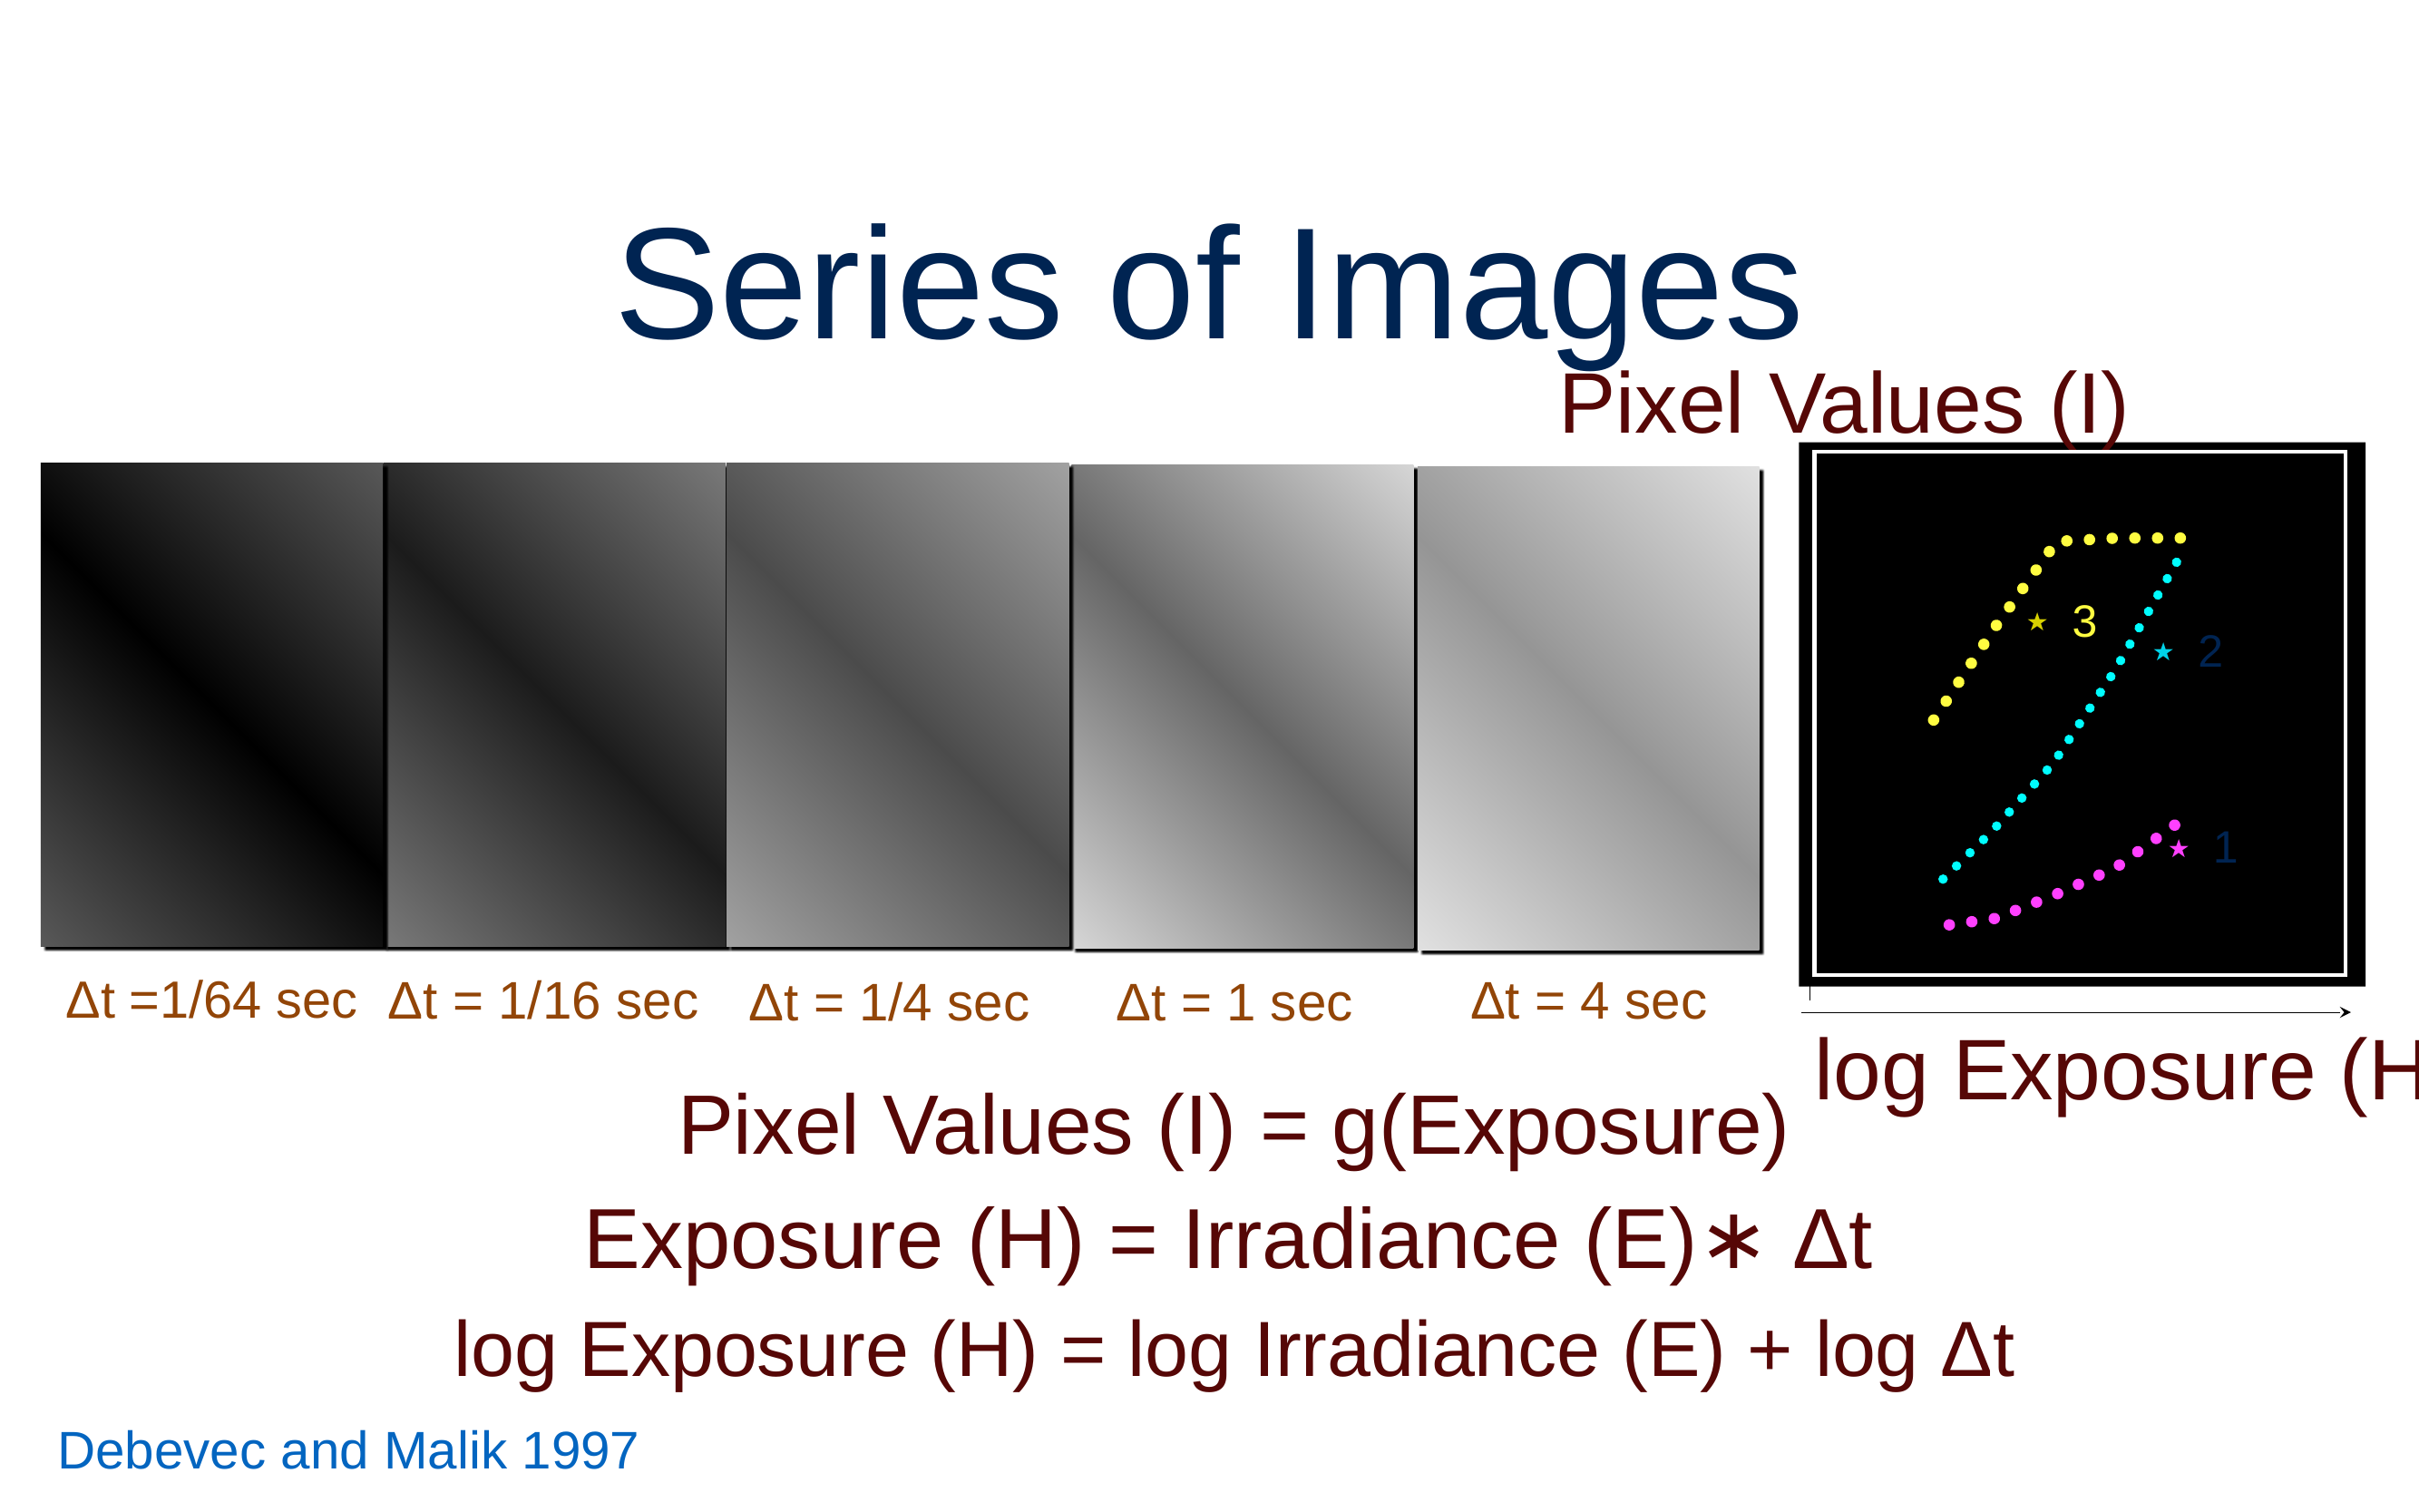

# Series of Images
Pixel Values (I)

3
• 1
• 2
• 3

2
• 1
• 2
• 3
• 1
• 2
• 3
• 1
• 2
• 3
• 1
• 2
• 3
1
x
Δt =1/64 sec
Δt = 1/16 sec
Δt = 4 sec
Δt = 1/4 sec
Δt = 1 sec
log Exposure (H)

Pixel Values (I) = g(Exposure)
Exposure (H) = Irradiance (E)∗ Δt
log Exposure (H) = log Irradiance (E) + log Δt
Debevec and Malik 1997